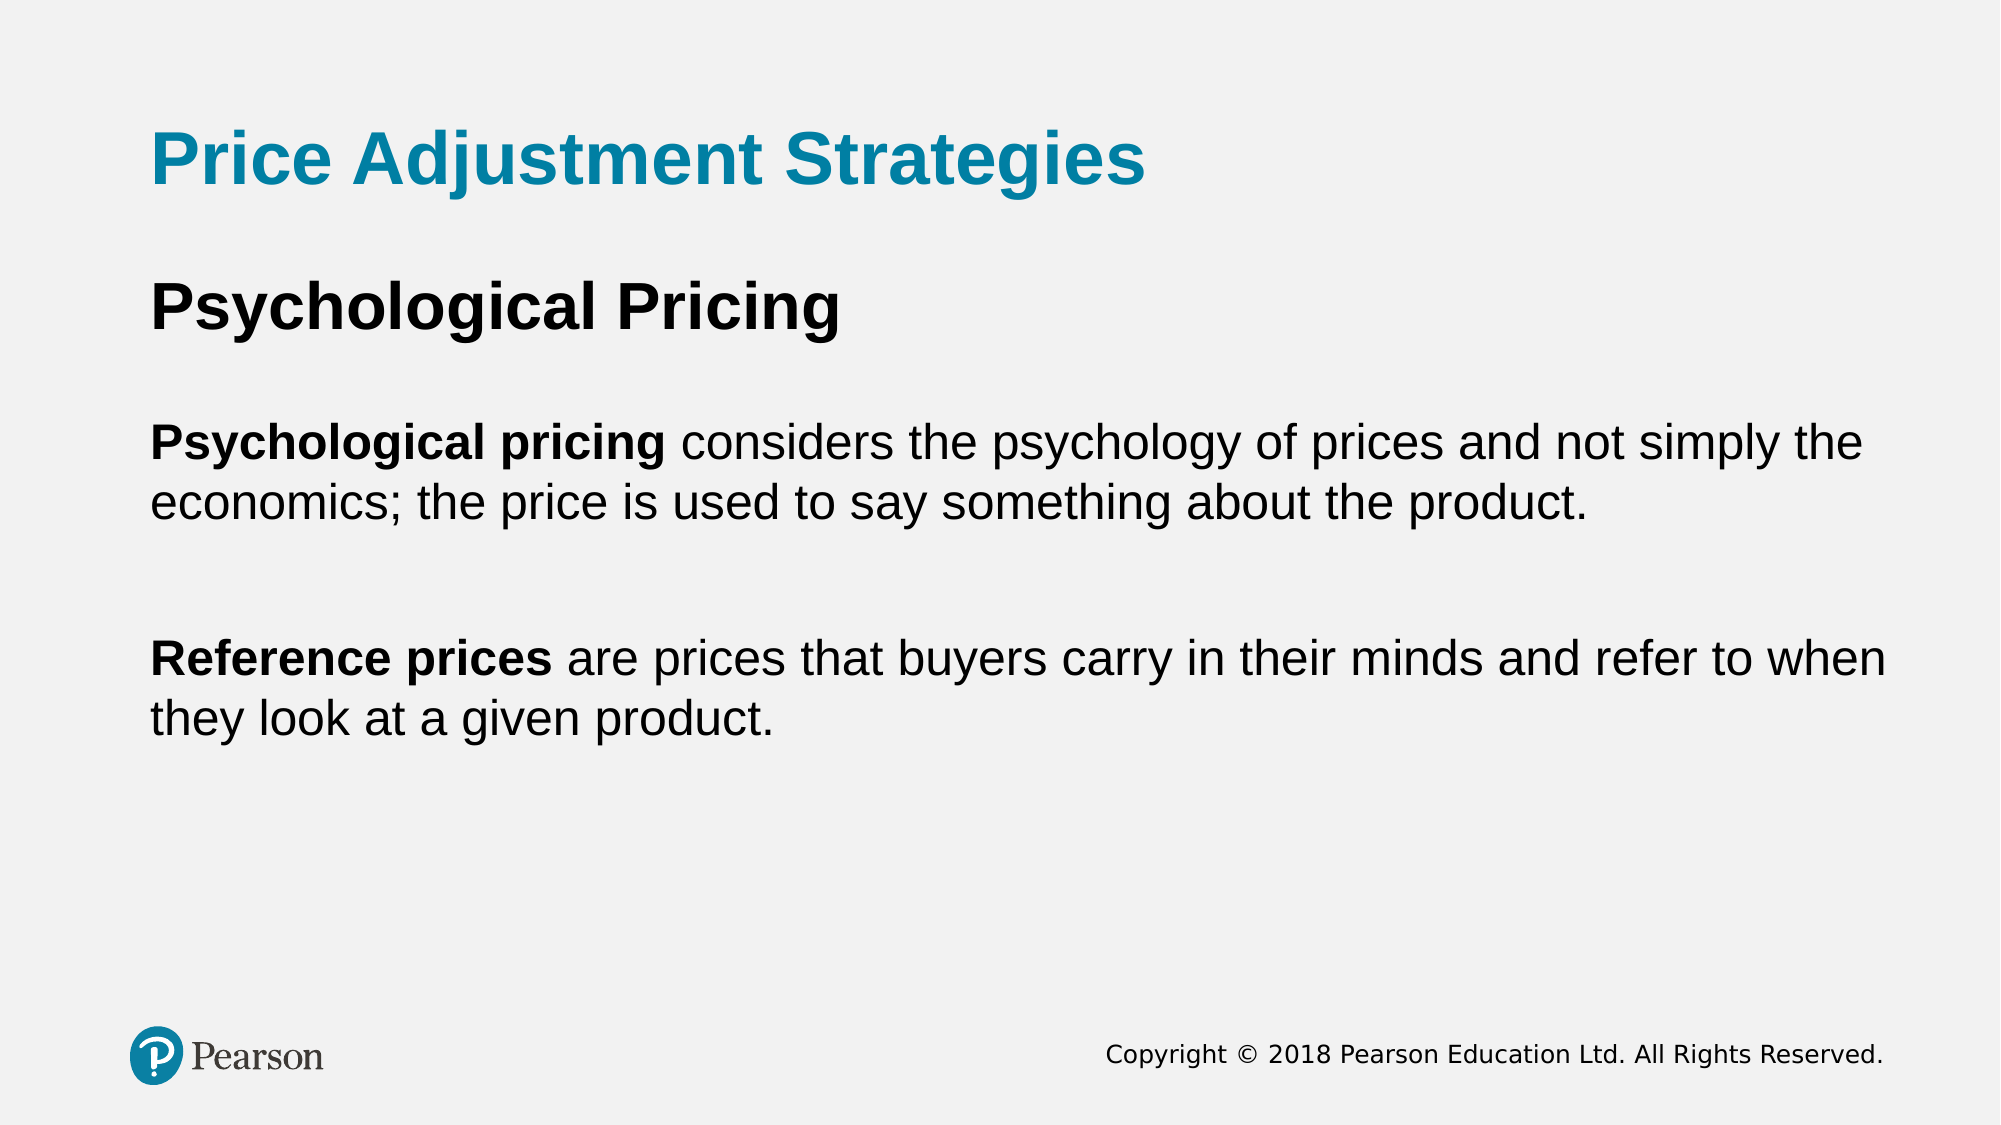

# Price Adjustment Strategies
Psychological Pricing

Psychological pricing considers the psychology of prices and not simply the economics; the price is used to say something about the product.

Reference prices are prices that buyers carry in their minds and refer to when they look at a given product.